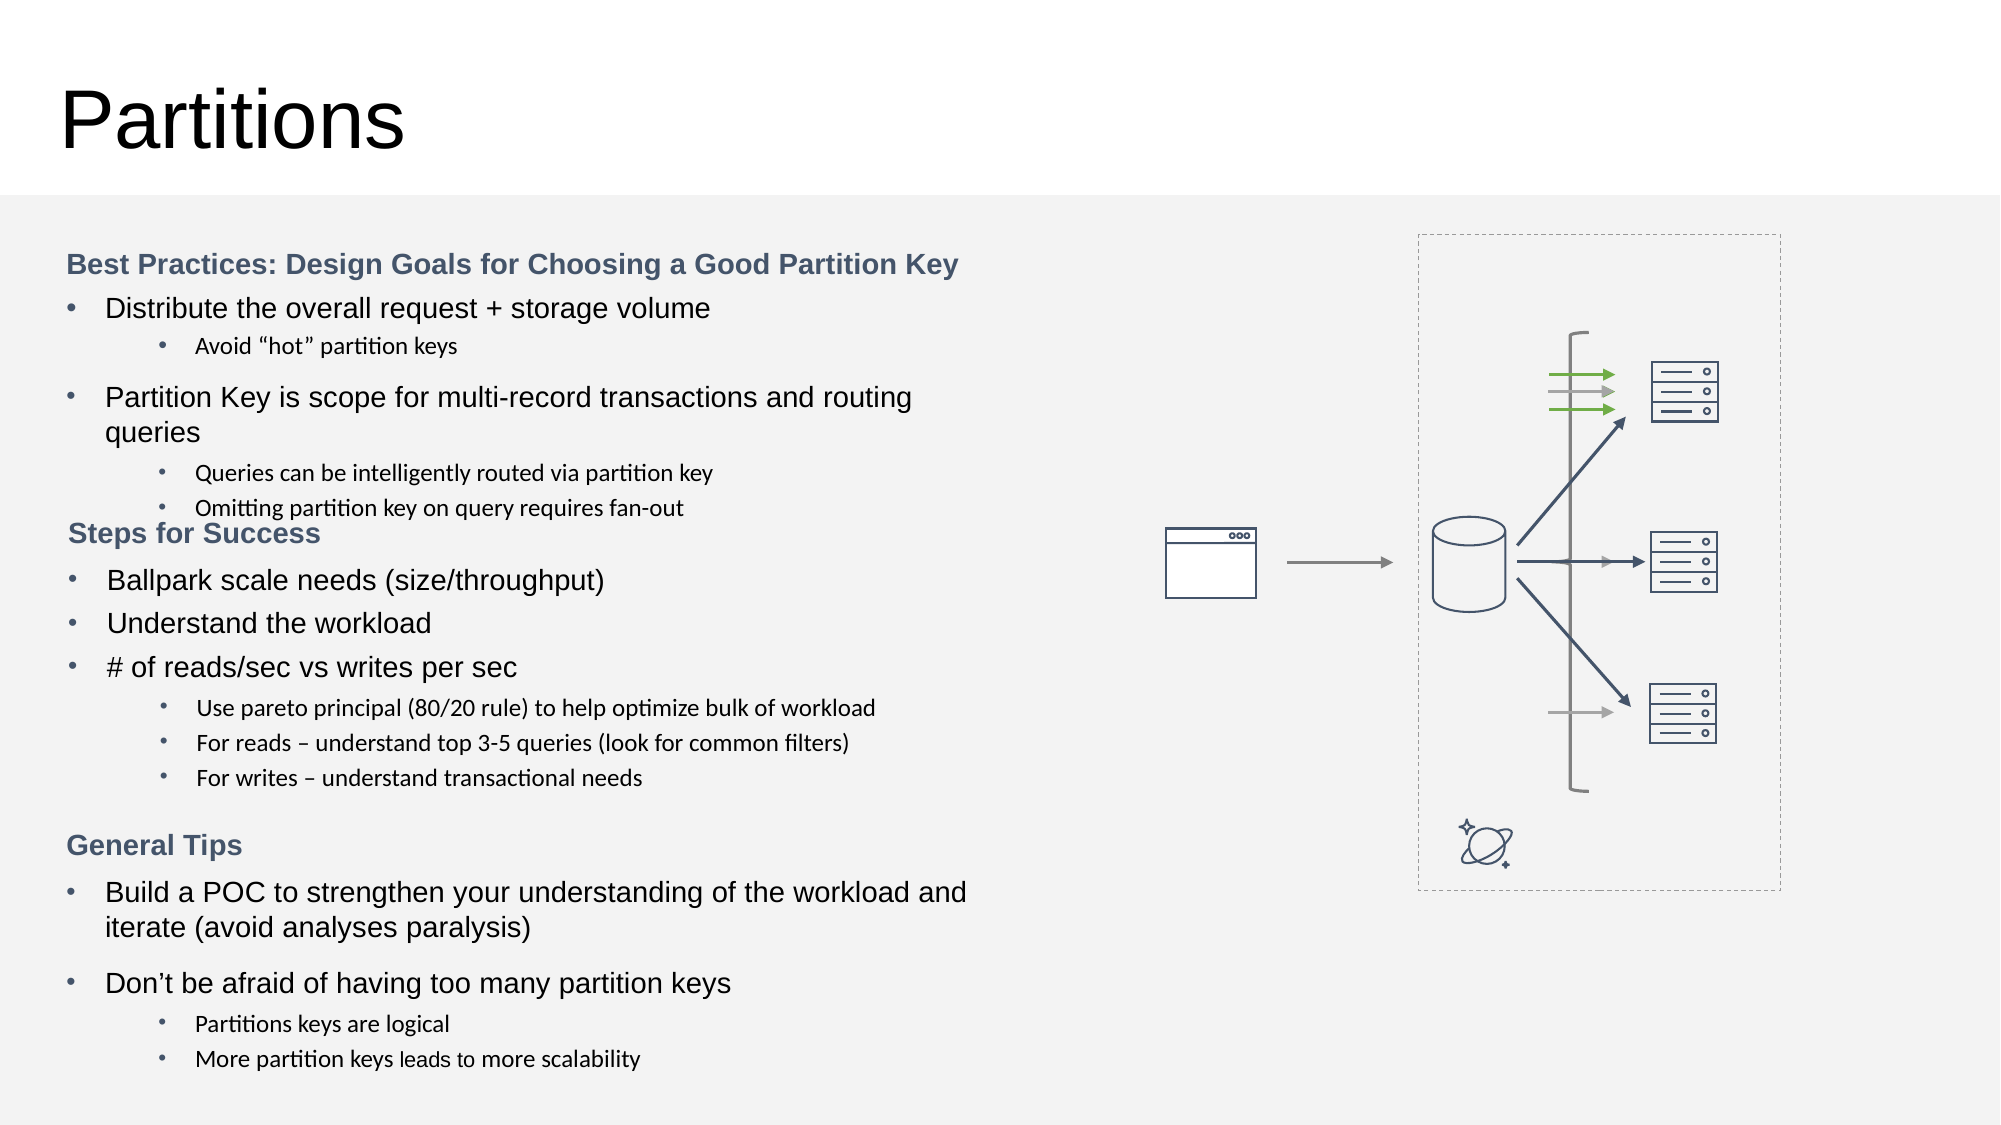

# Partitions
Best Practices: Design Goals for Choosing a Good Partition Key
Distribute the overall request + storage volume
Avoid “hot” partition keys

Partition Key is scope for multi-record transactions and routing queries
Queries can be intelligently routed via partition key
Omitting partition key on query requires fan-out
Steps for Success
Ballpark scale needs (size/throughput)
Understand the workload
# of reads/sec vs writes per sec
Use pareto principal (80/20 rule) to help optimize bulk of workload
For reads – understand top 3-5 queries (look for common filters)
For writes – understand transactional needs

General Tips
Build a POC to strengthen your understanding of the workload and iterate (avoid analyses paralysis)
Don’t be afraid of having too many partition keys
Partitions keys are logical
More partition keys leads to more scalability